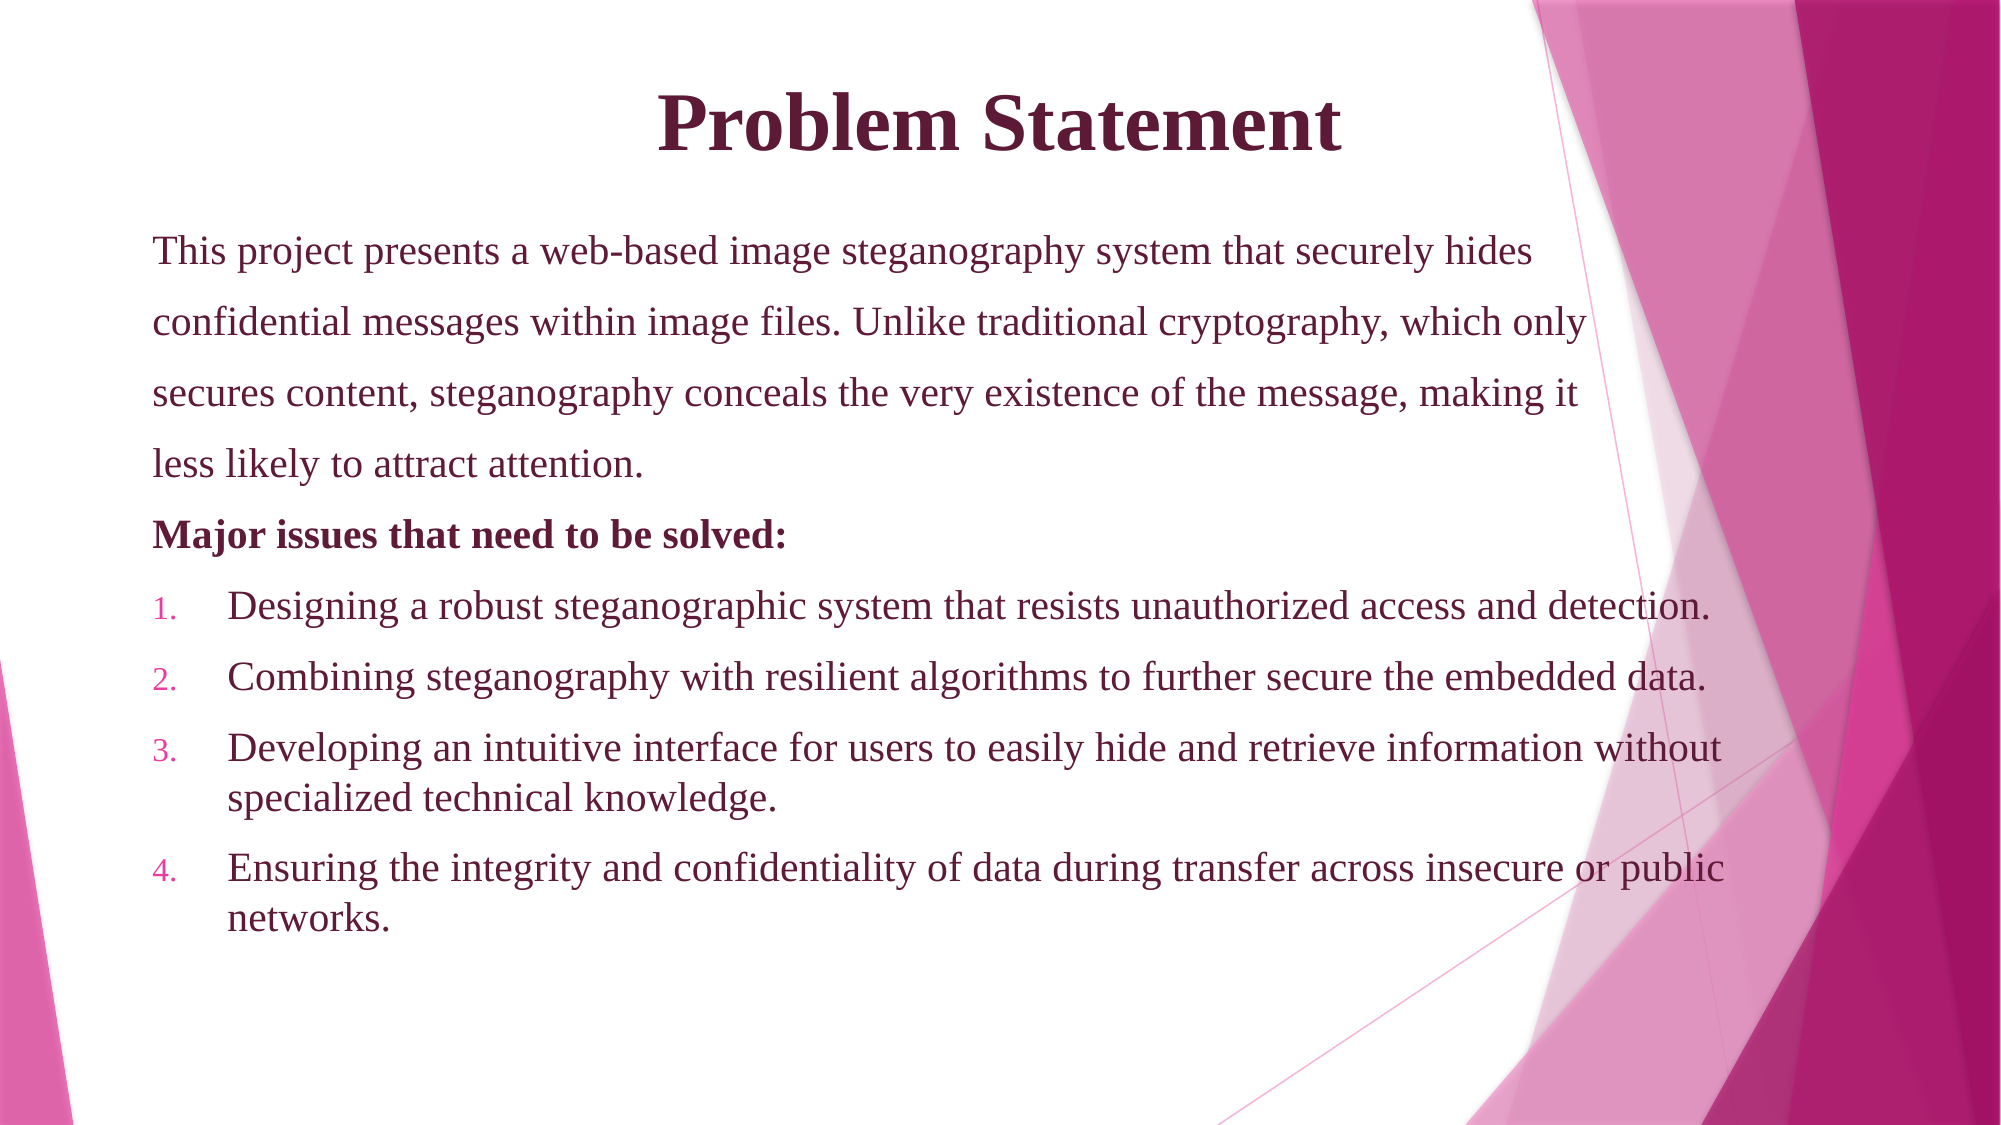

# Problem Statement
This project presents a web-based image steganography system that securely hides
confidential messages within image files. Unlike traditional cryptography, which only
secures content, steganography conceals the very existence of the message, making it
less likely to attract attention.
Major issues that need to be solved:
Designing a robust steganographic system that resists unauthorized access and detection.
Combining steganography with resilient algorithms to further secure the embedded data.
Developing an intuitive interface for users to easily hide and retrieve information without specialized technical knowledge.
Ensuring the integrity and confidentiality of data during transfer across insecure or public networks.